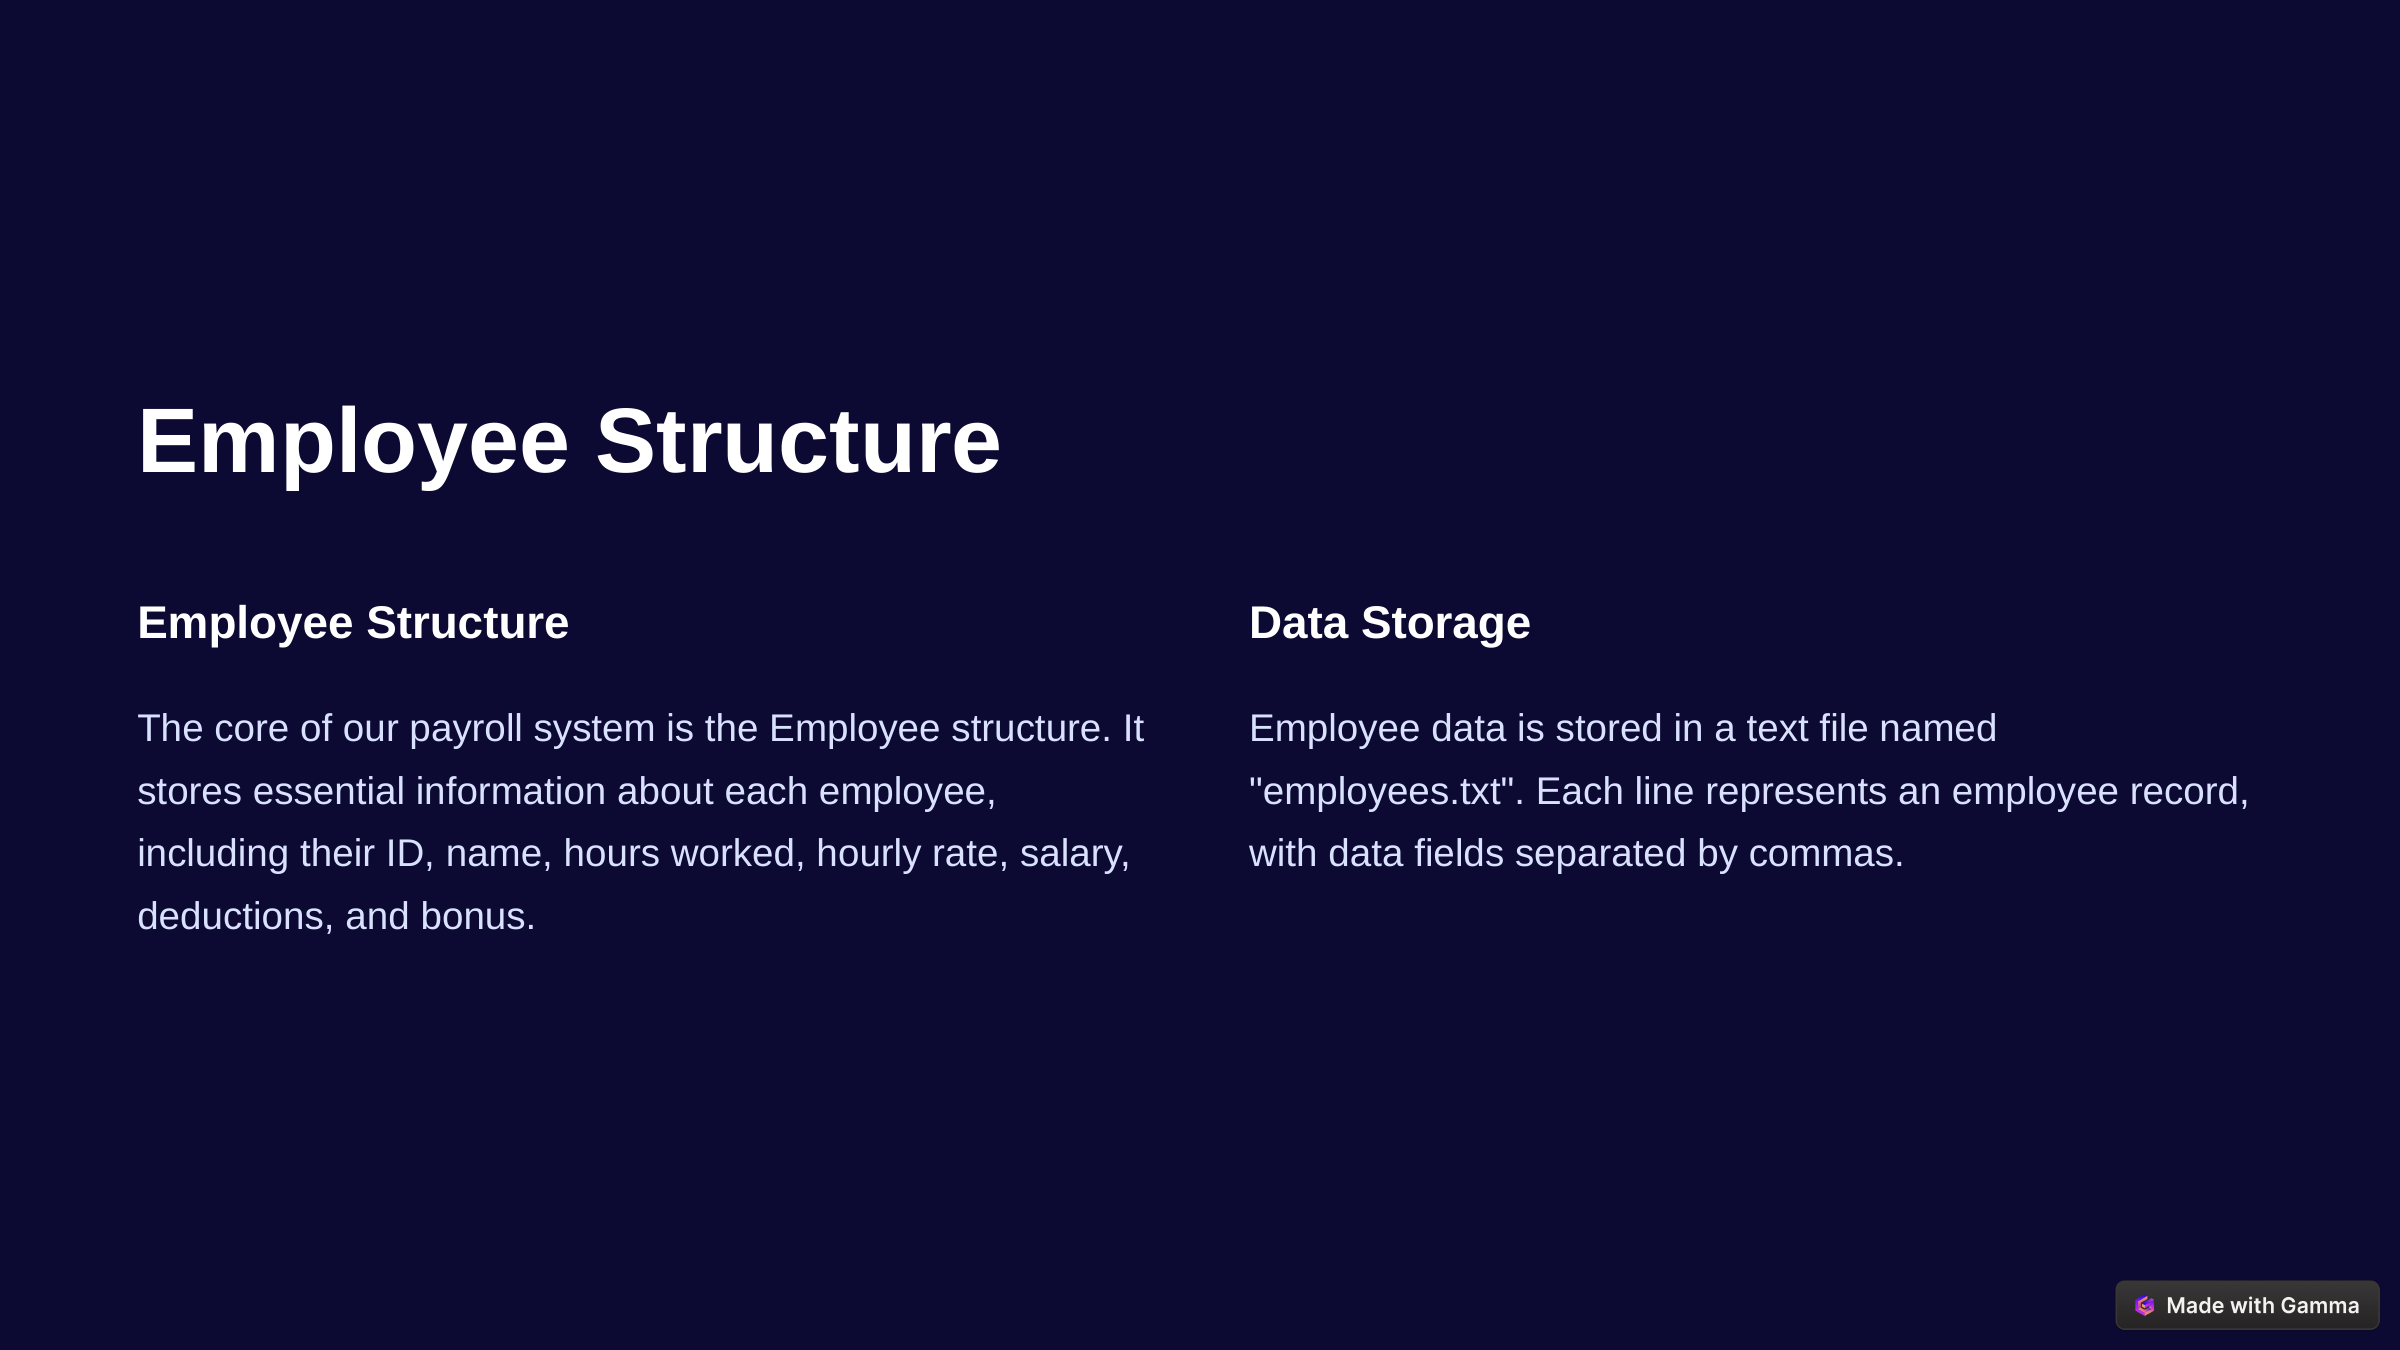

Employee Structure
Employee Structure
Data Storage
The core of our payroll system is the Employee structure. It stores essential information about each employee, including their ID, name, hours worked, hourly rate, salary, deductions, and bonus.
Employee data is stored in a text file named "employees.txt". Each line represents an employee record, with data fields separated by commas.